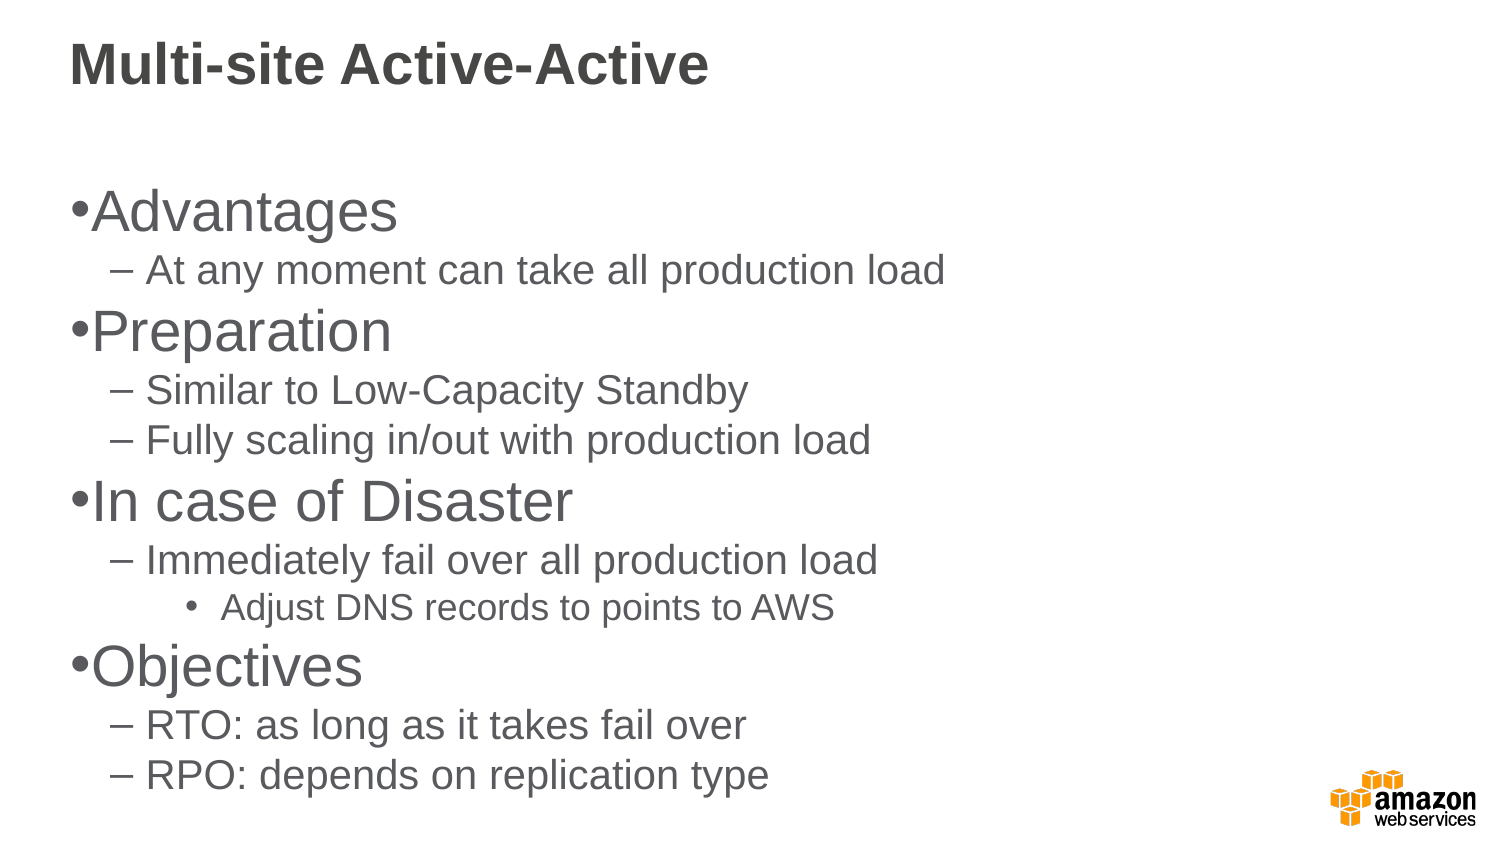

Multi-site Active-Active
Advantages
At any moment can take all production load
Preparation
Similar to Low-Capacity Standby
Fully scaling in/out with production load
In case of Disaster
Immediately fail over all production load
Adjust DNS records to points to AWS
Objectives
RTO: as long as it takes fail over
RPO: depends on replication type